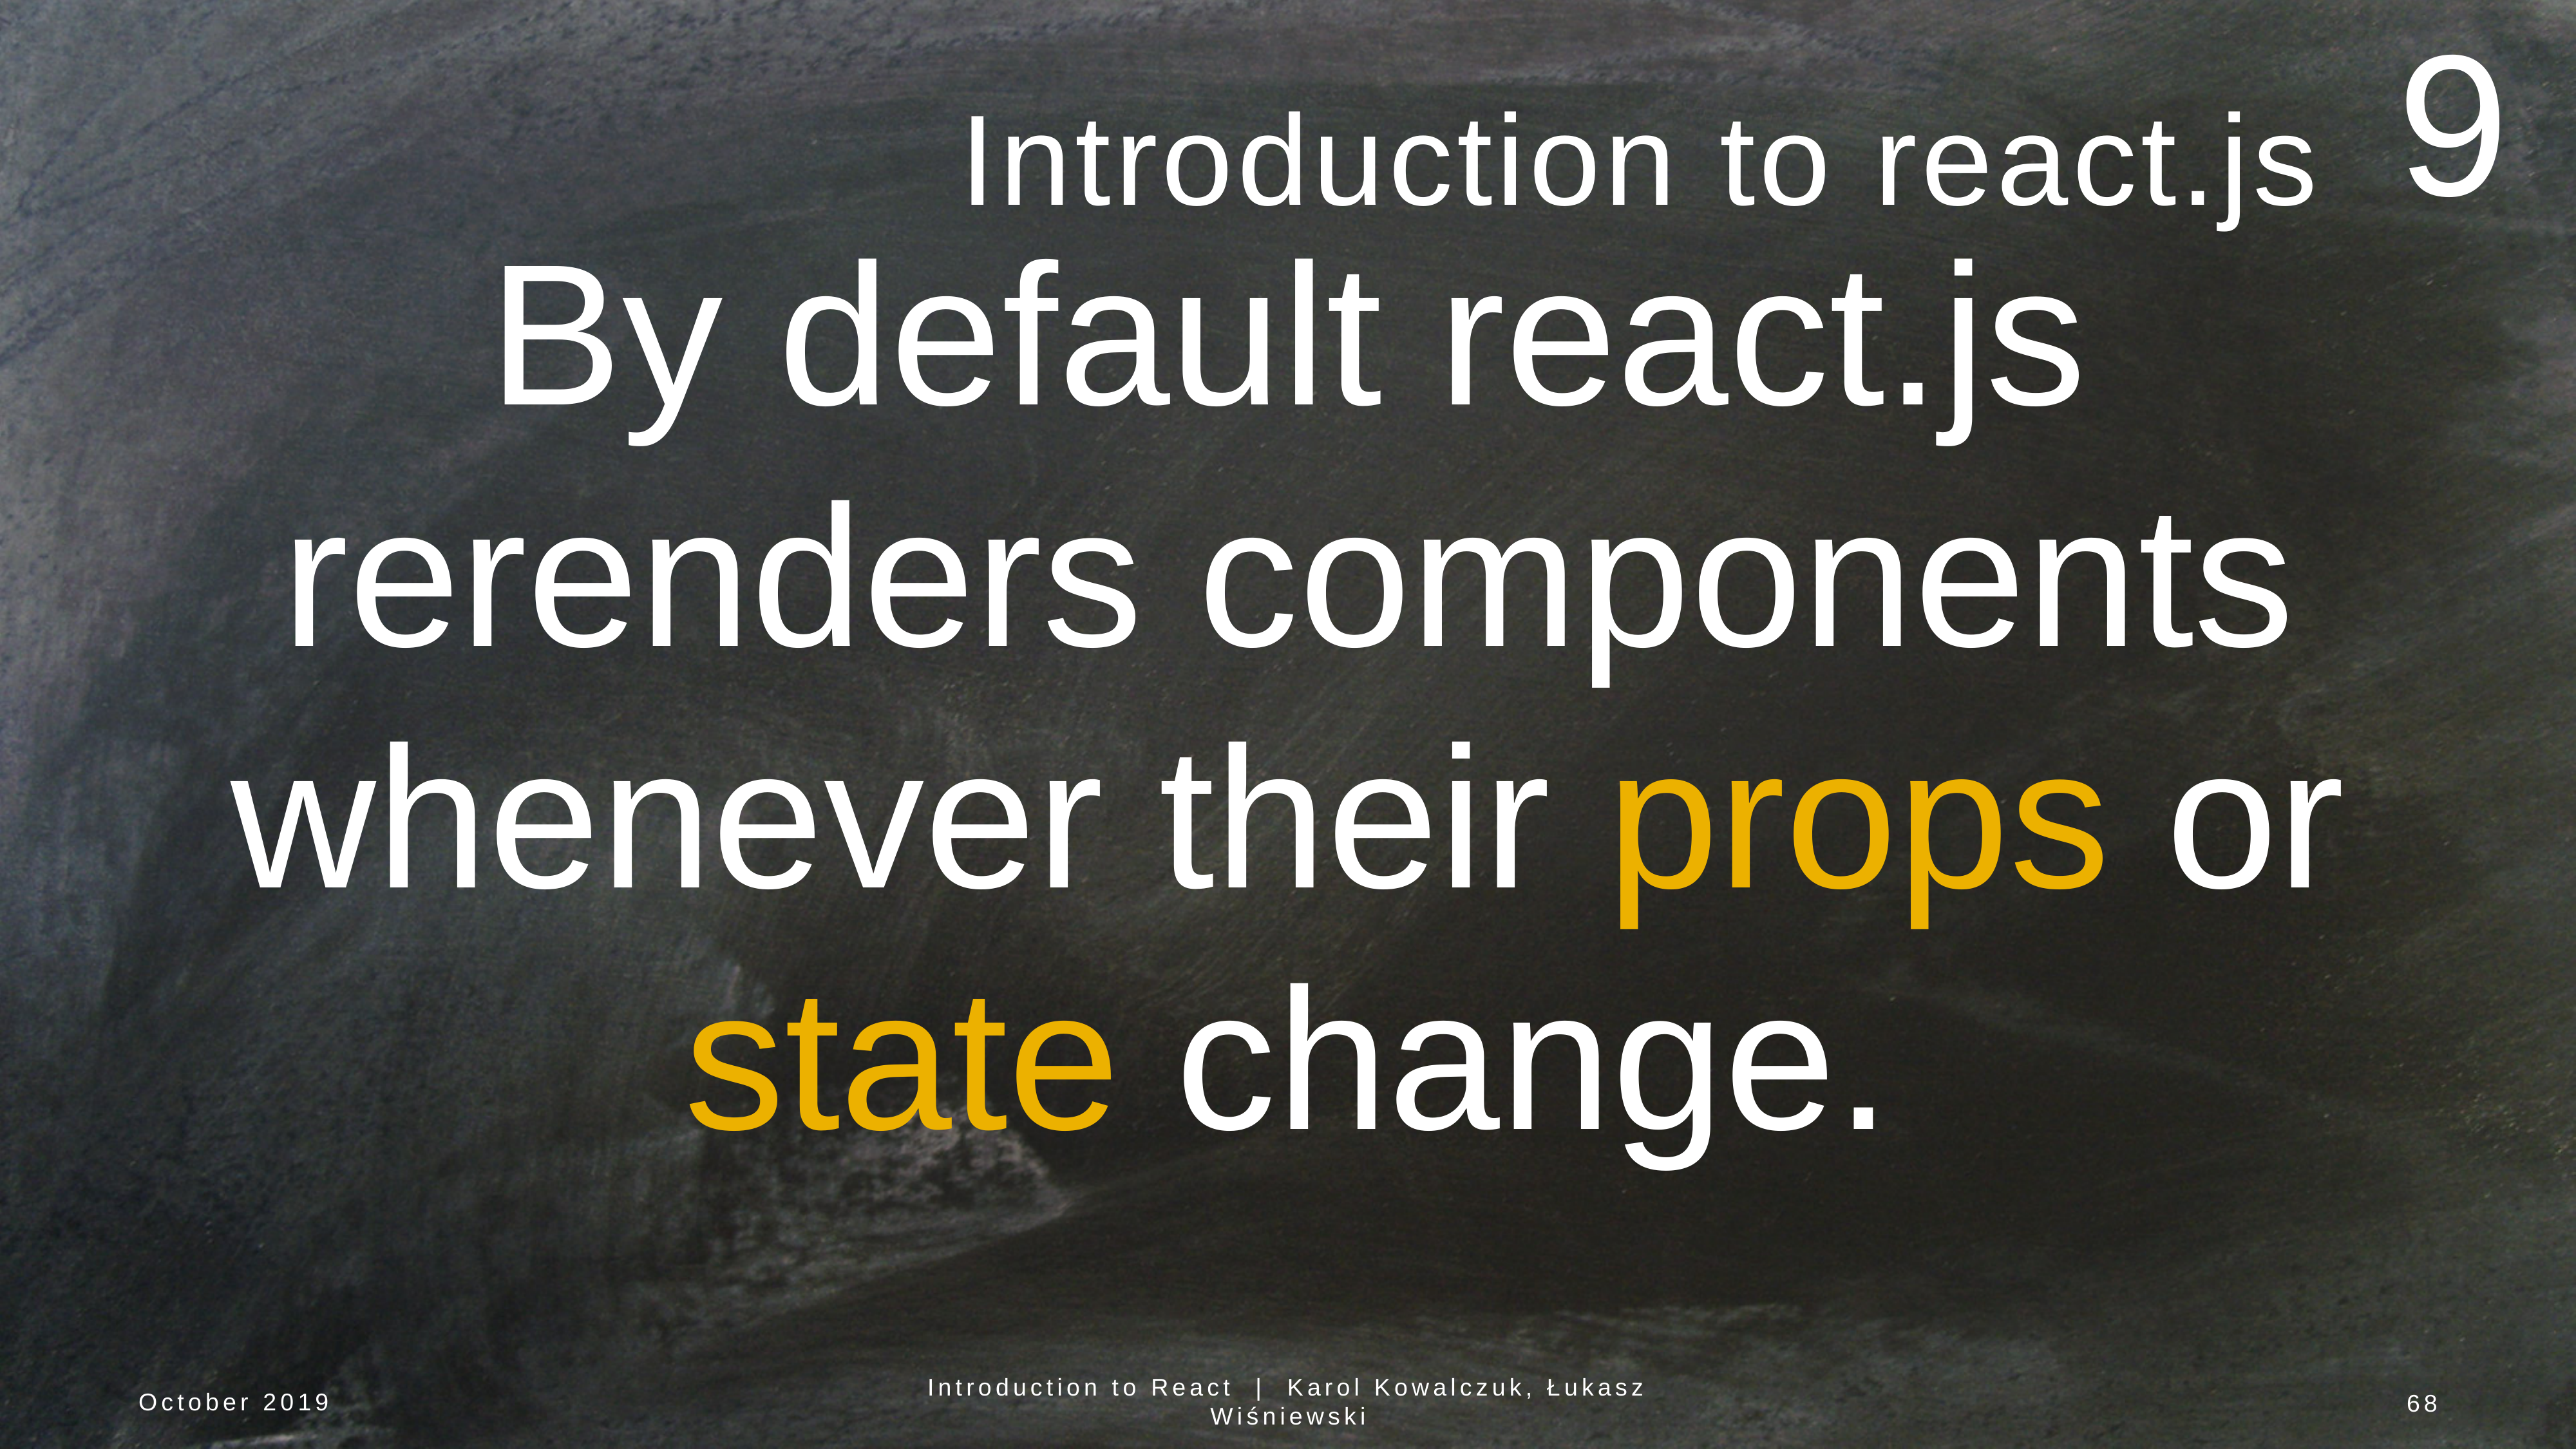

9
# Introduction to react.js
By default react.js rerenders components whenever their props or state change.
October 2019
Introduction to React  |  Karol Kowalczuk, Łukasz Wiśniewski
68